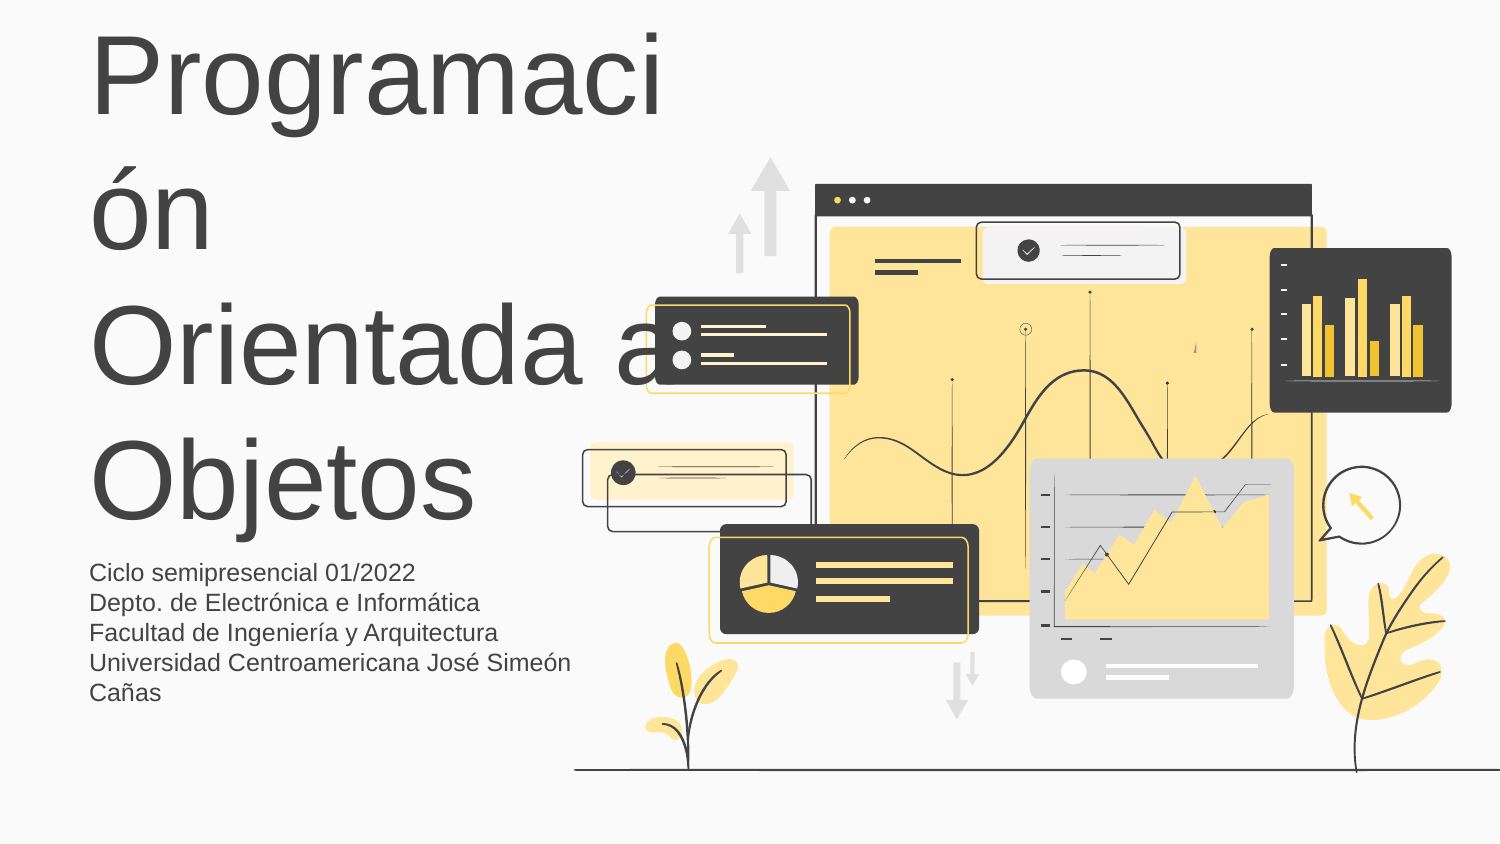

Programación Orientada a Objetos

Ciclo semipresencial 01/2022
Depto. de Electrónica e Informática
Facultad de Ingeniería y Arquitectura
Universidad Centroamericana José Simeón Cañas